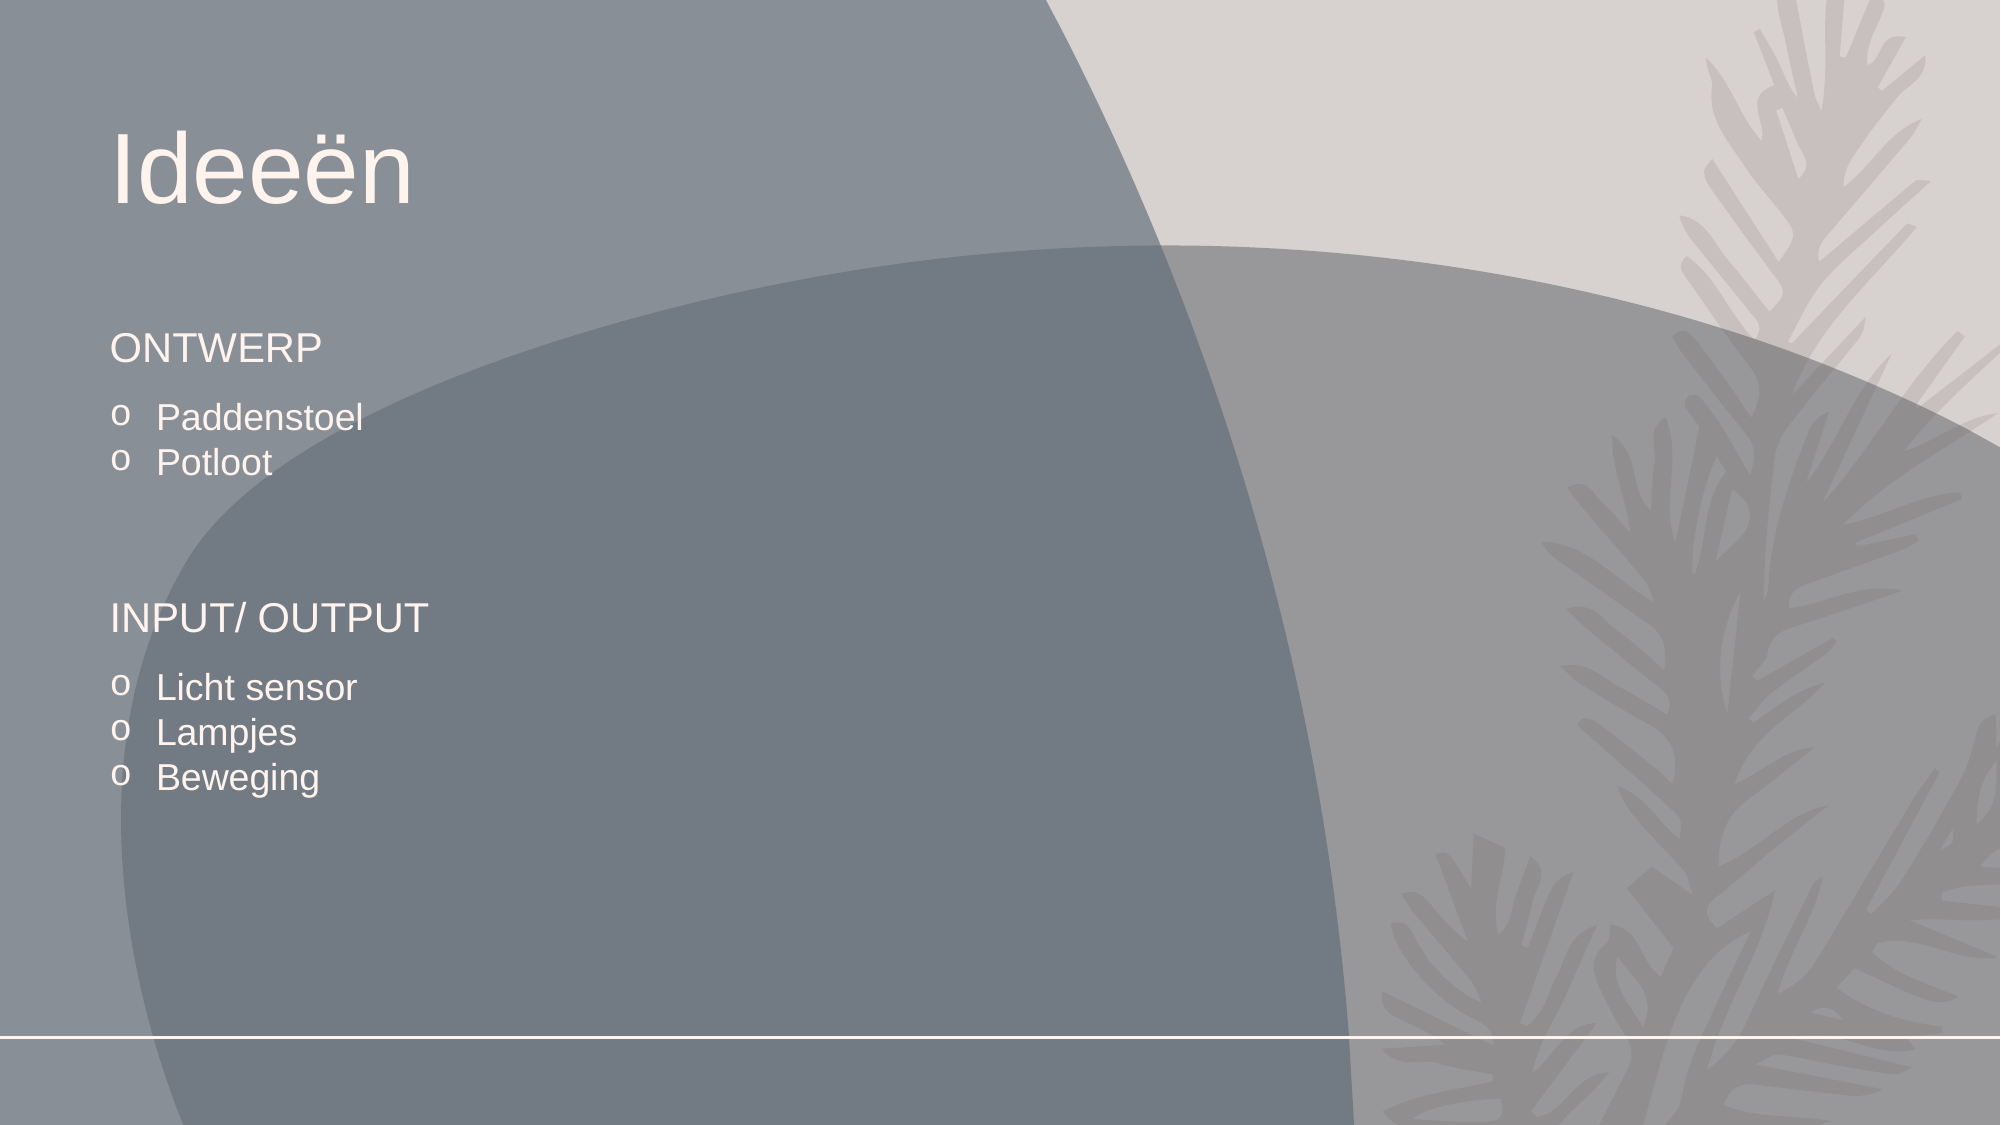

# Ideeën
ontwerp
Paddenstoel
Potloot

Input/ output
Licht sensor
Lampjes
Beweging